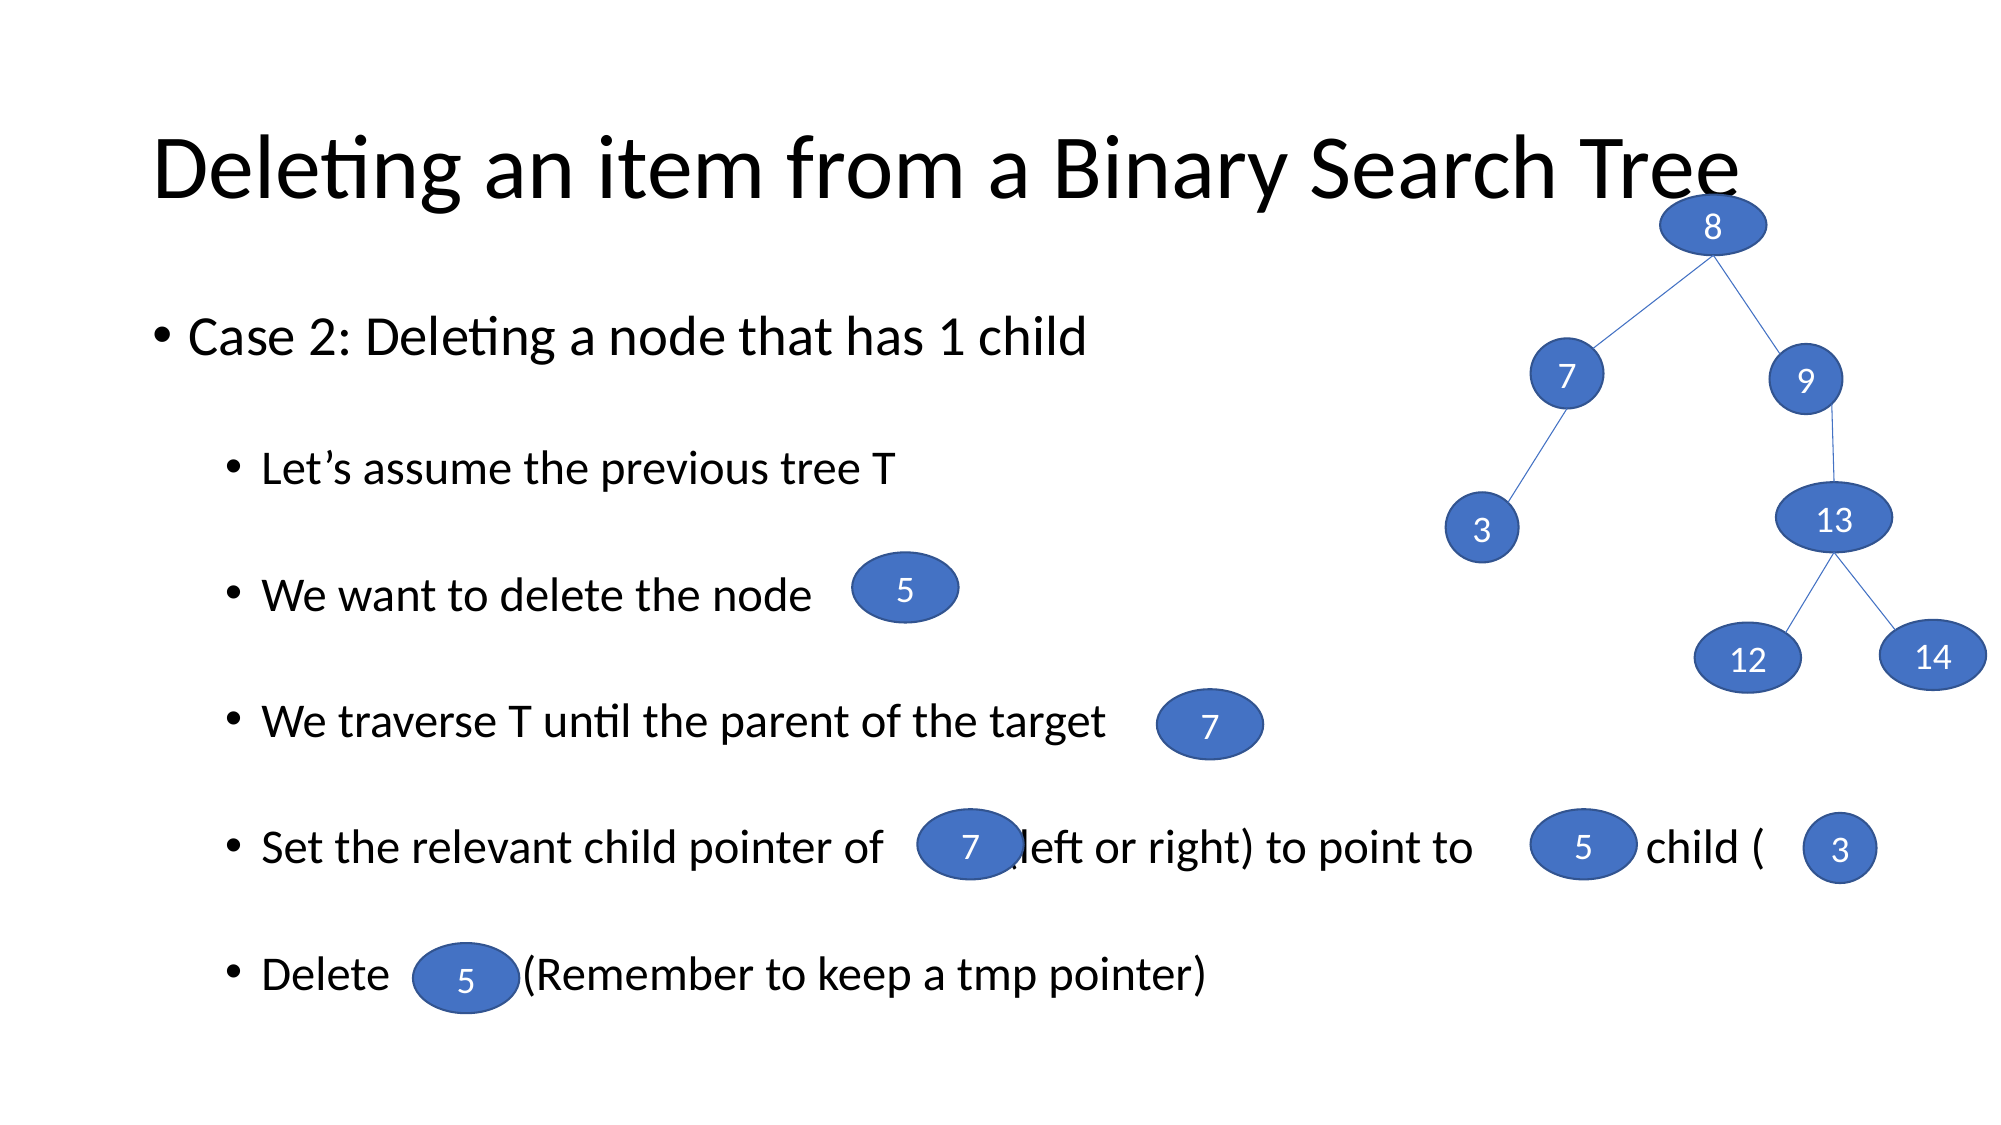

# Deleting an item from a Binary Search Tree
8
Case 2: Deleting a node that has 1 child
Let’s assume the previous tree T
We want to delete the node
We traverse T until the parent of the target
Set the relevant child pointer of           (left or right) to point to            ‘s child (     )
Delete            (Remember to keep a tmp pointer)
7
9
13
3
5
14
12
7
7
5
3
5